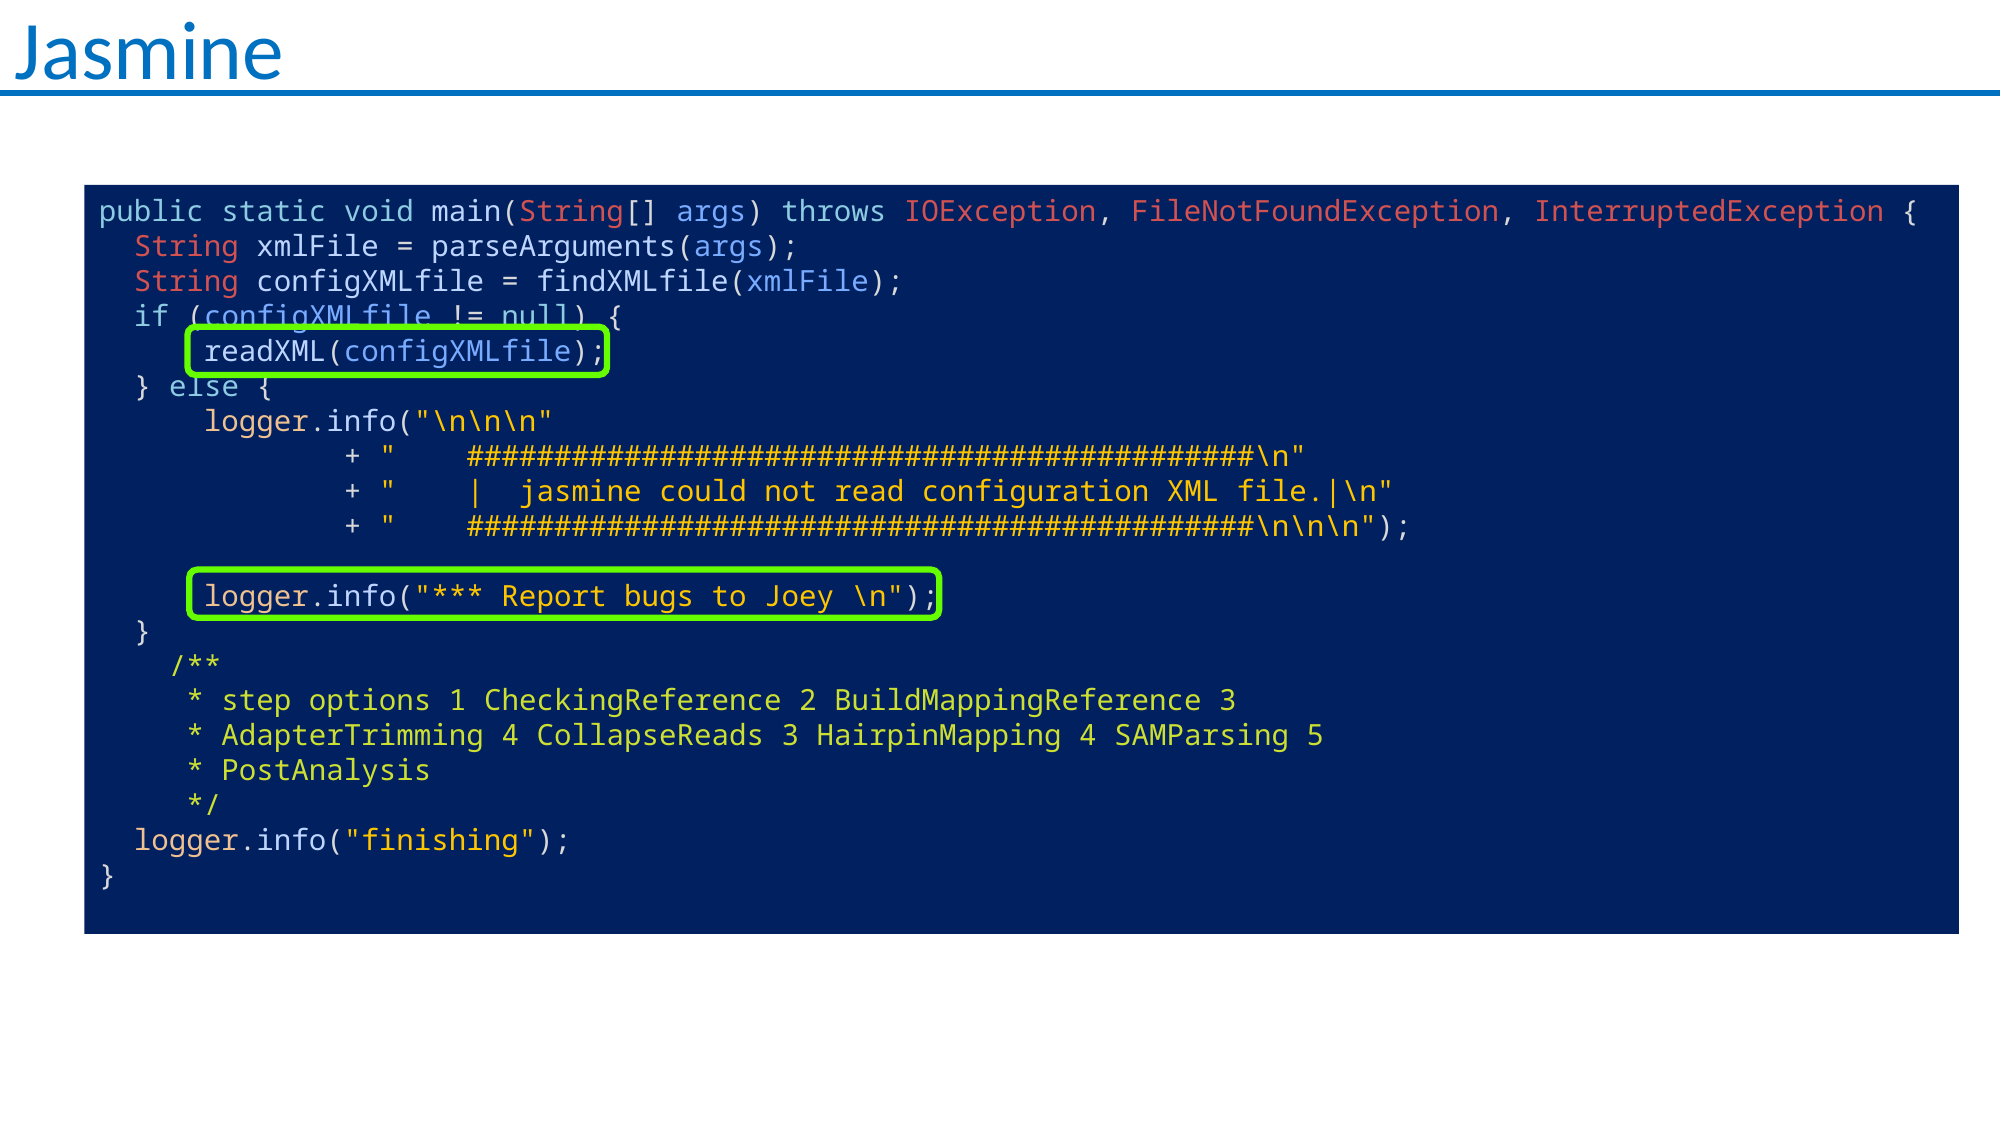

Jasmine
public static void main(String[] args) throws IOException, FileNotFoundException, InterruptedException {
  String xmlFile = parseArguments(args);
  String configXMLfile = findXMLfile(xmlFile);
  if (configXMLfile != null) {
      readXML(configXMLfile);
  } else {
      logger.info("\n\n\n"
              + "    #############################################\n"
              + "    |  jasmine could not read configuration XML file.|\n"
              + "    #############################################\n\n\n");

      logger.info("*** Report bugs to Joey \n");
  }
    /**
     * step options 1 CheckingReference 2 BuildMappingReference 3
     * AdapterTrimming 4 CollapseReads 3 HairpinMapping 4 SAMParsing 5
     * PostAnalysis
     */
  logger.info("finishing");
}